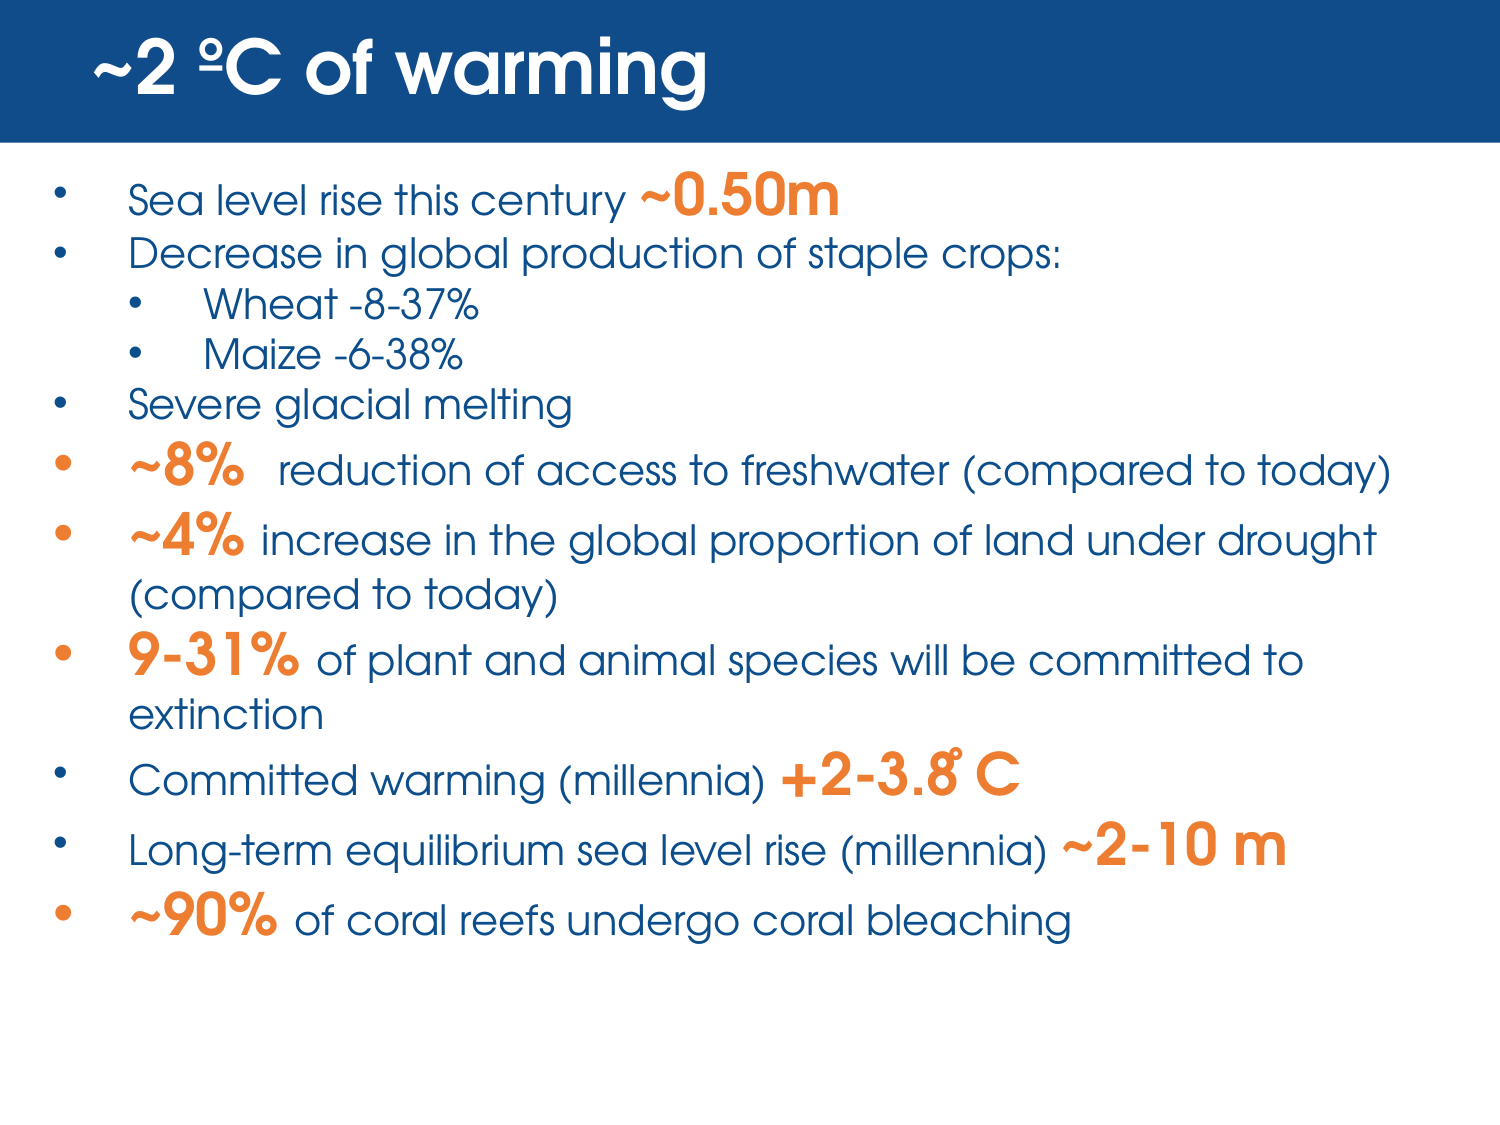

# ~2 ºC of warming
Sea level rise this century ~0.50m
Decrease in global production of staple crops:
Wheat -8-37%
Maize -6-38%
Severe glacial melting
~8%  reduction of access to freshwater (compared to today)
~4% increase in the global proportion of land under drought (compared to today)
9-31% of plant and animal species will be committed to extinction
Committed warming (millennia) +2-3.8 ̊C
Long-term equilibrium sea level rise (millennia) ~2-10 m
~90% of coral reefs undergo coral bleaching